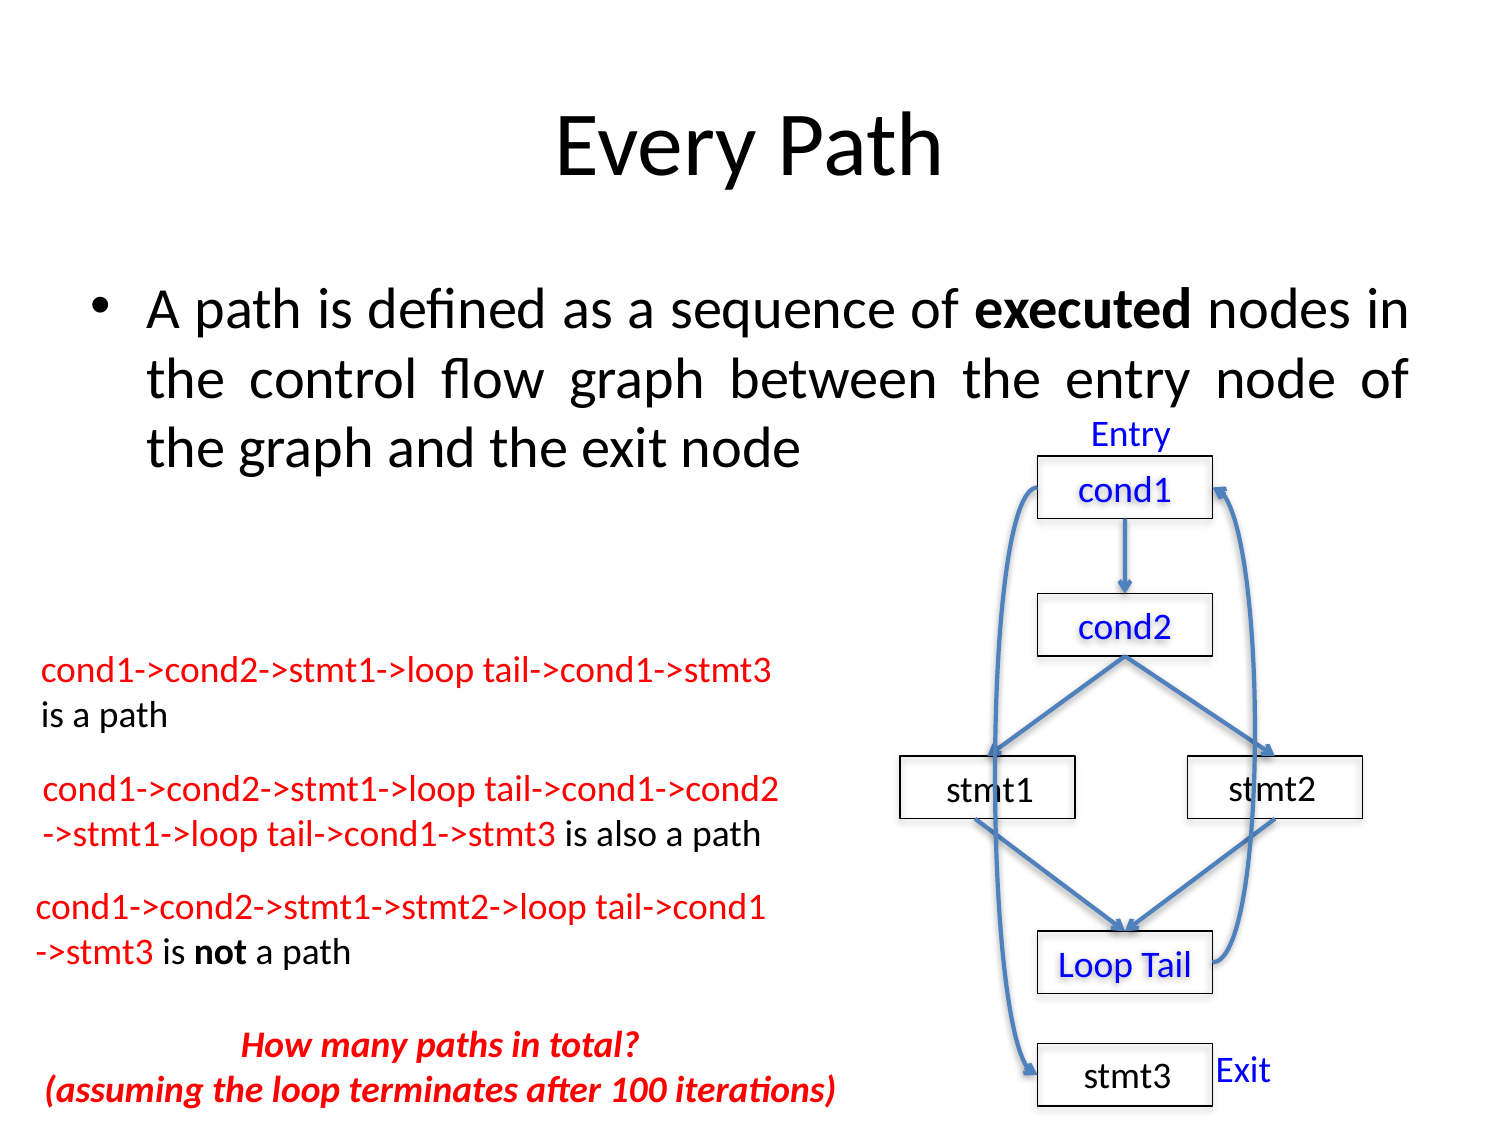

# Every Path
A path is defined as a sequence of executed nodes in the control flow graph between the entry node of the graph and the exit node

Entry
cond1
cond2
cond1->cond2->stmt1->loop tail->cond1->stmt3
is a path

stmt2
cond1->cond2->stmt1->loop tail->cond1->cond2
->stmt1->loop tail->cond1->stmt3 is also a path
stmt1
cond1->cond2->stmt1->stmt2->loop tail->cond1
->stmt3 is not a path
Loop Tail
How many paths in total?
(assuming the loop terminates after 100 iterations)
Exit

stmt3